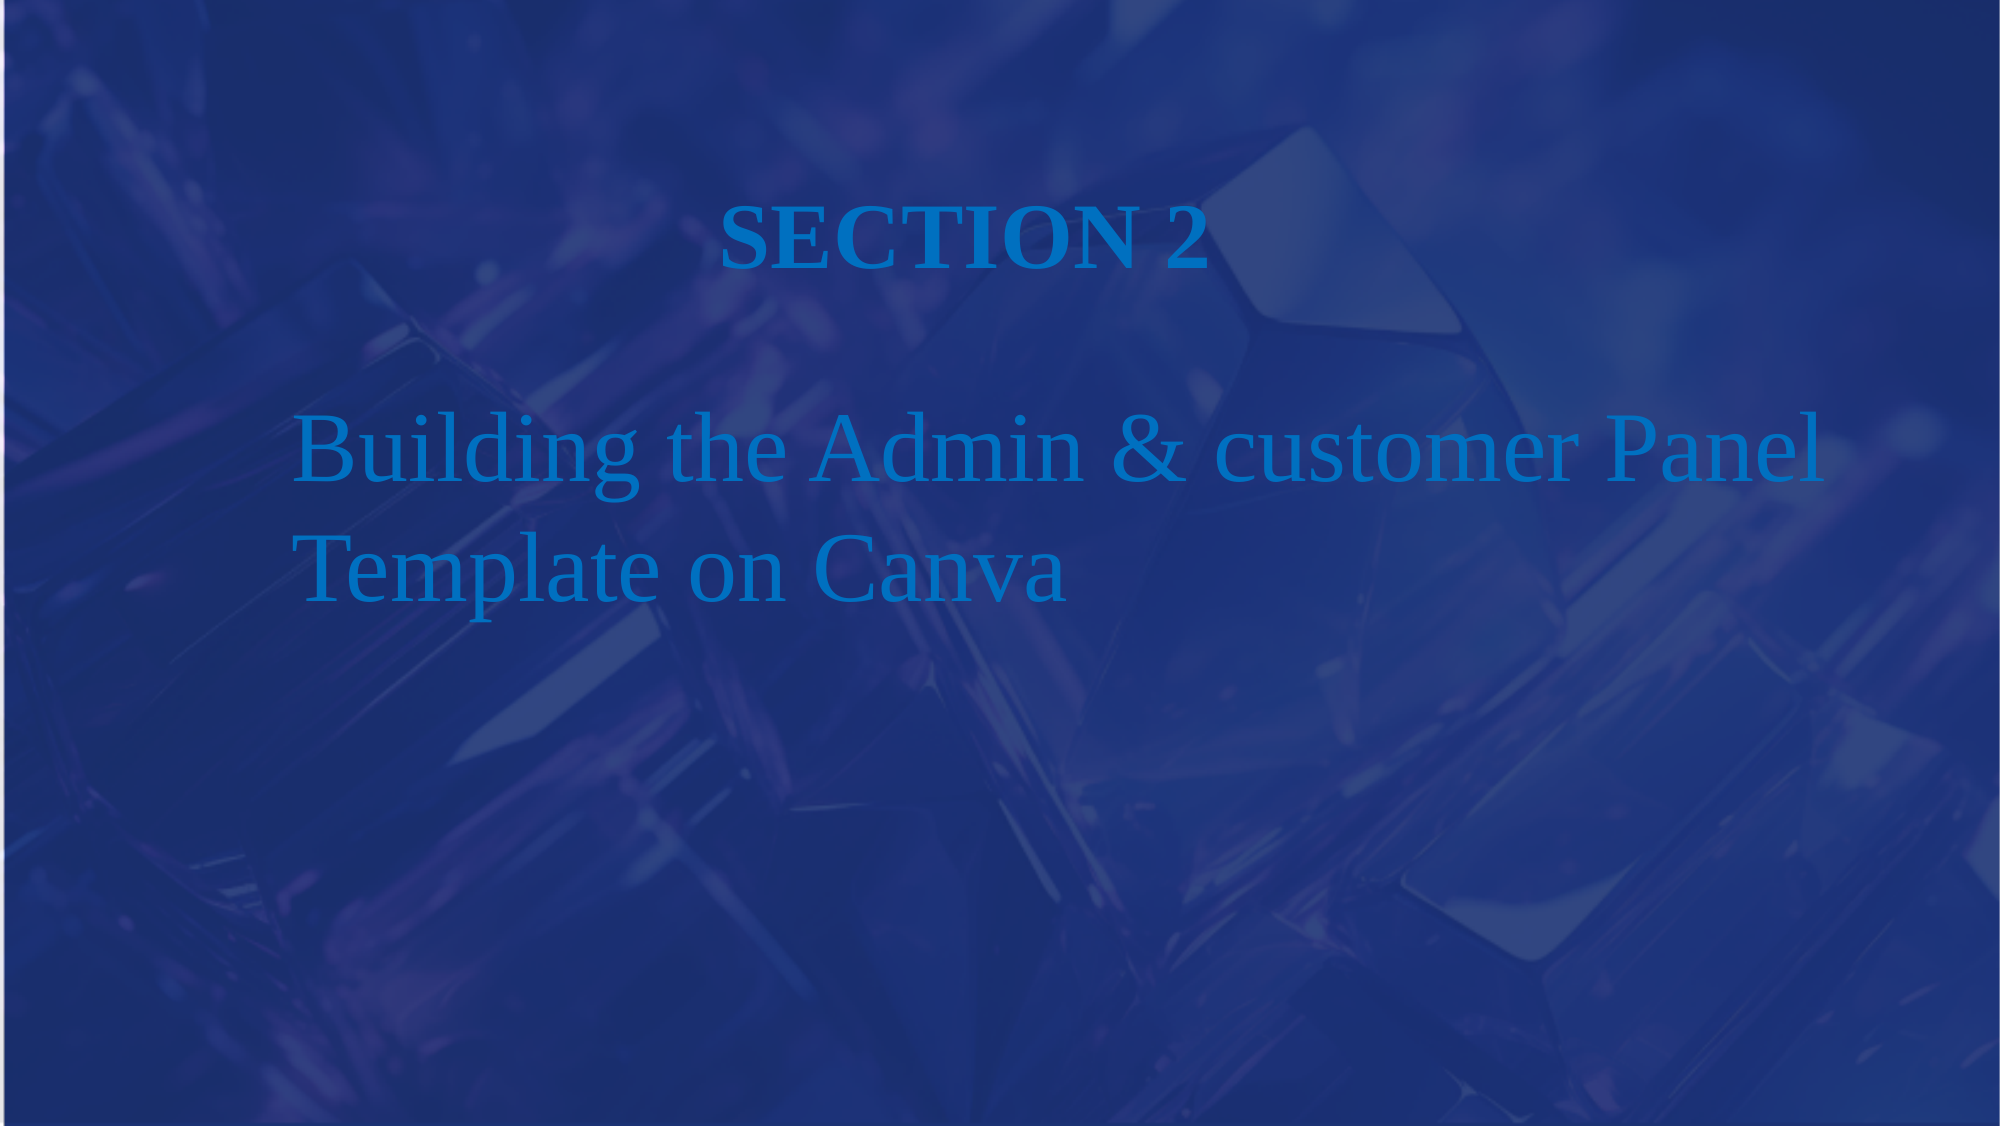

Section 2
Building the Admin & customer Panel
Template on Canva